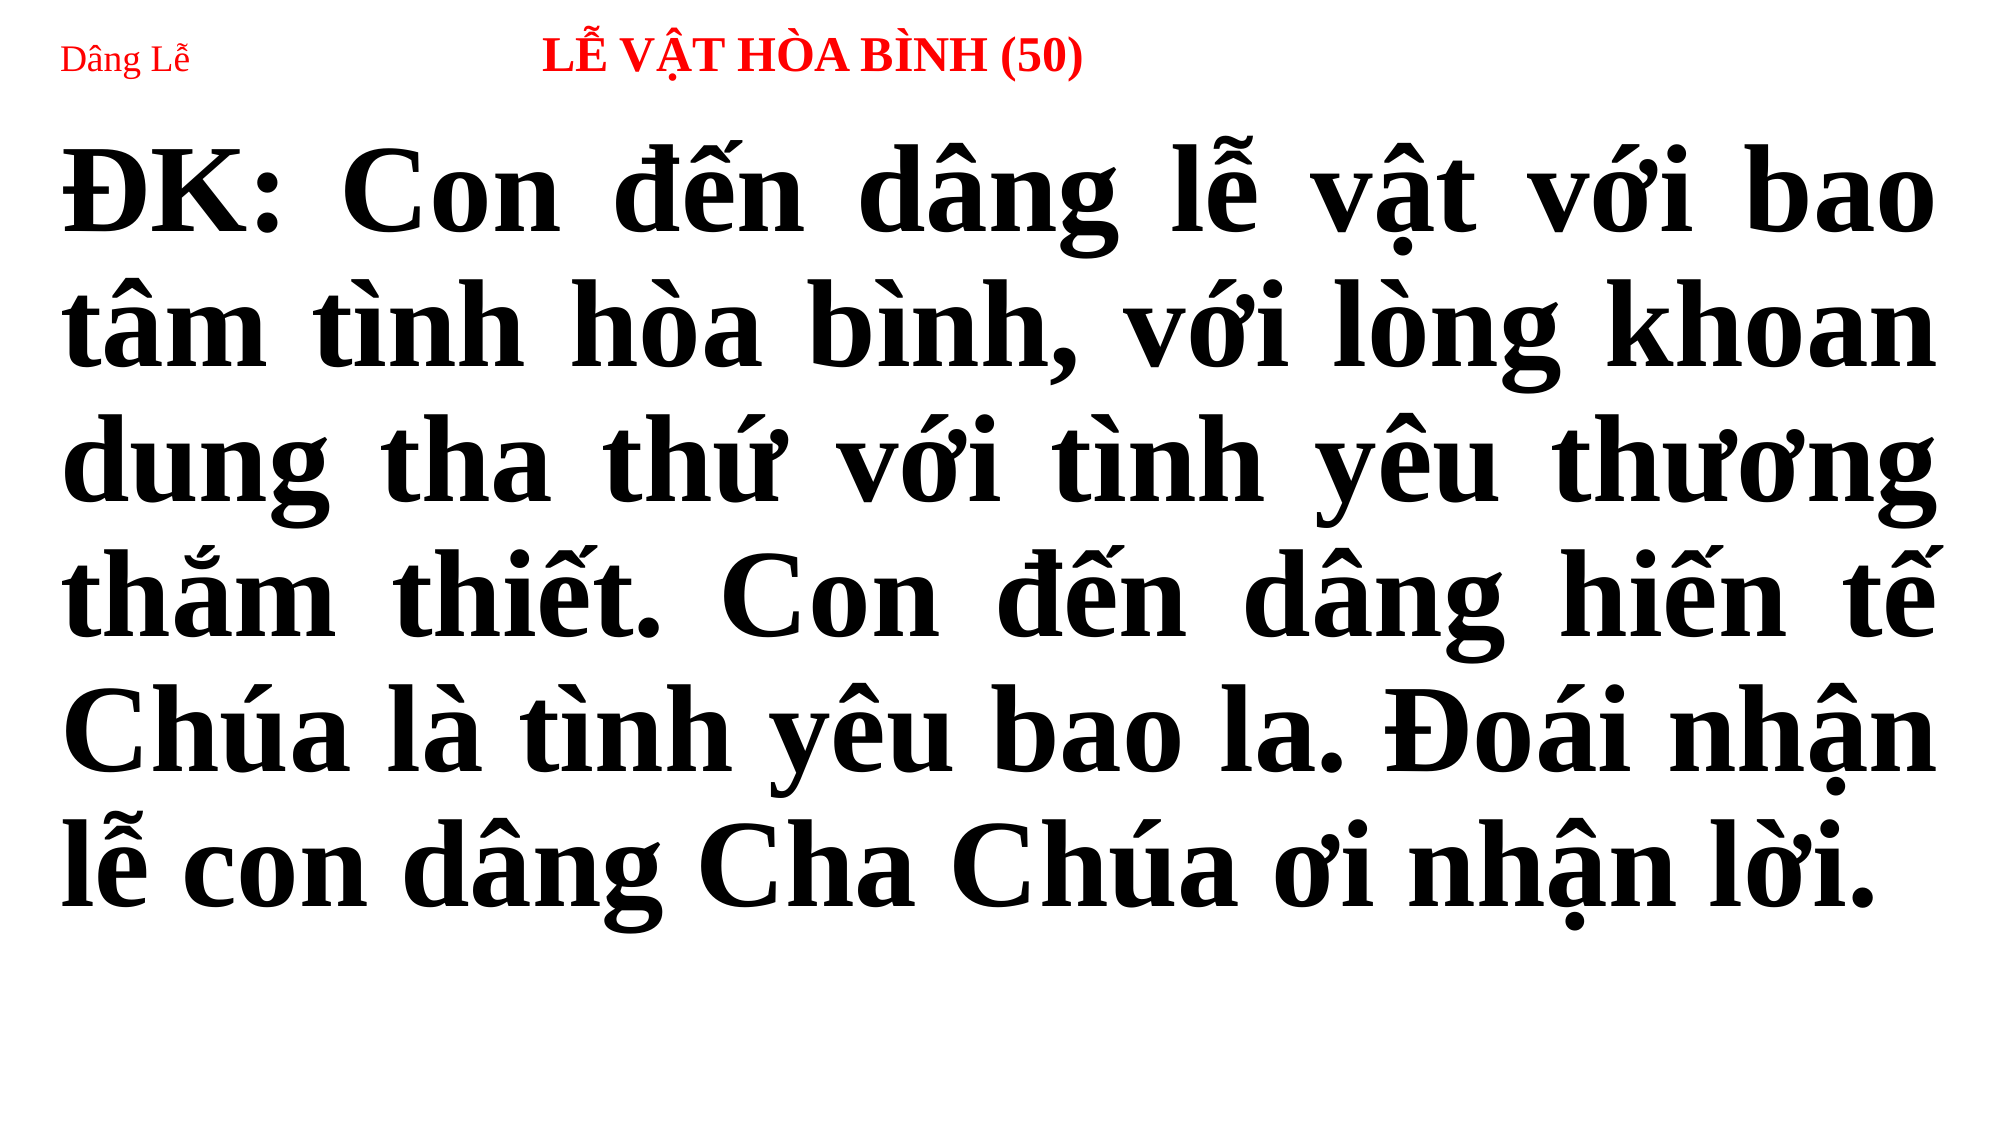

# Dâng Lễ                                     LỄ VẬT HÒA BÌNH (50)
ĐK: Con đến dâng lễ vật với bao tâm tình hòa bình, với lòng khoan dung tha thứ với tình yêu thương thắm thiết. Con đến dâng hiến tế Chúa là tình yêu bao la. Đoái nhận lễ con dâng Cha Chúa ơi nhận lời.